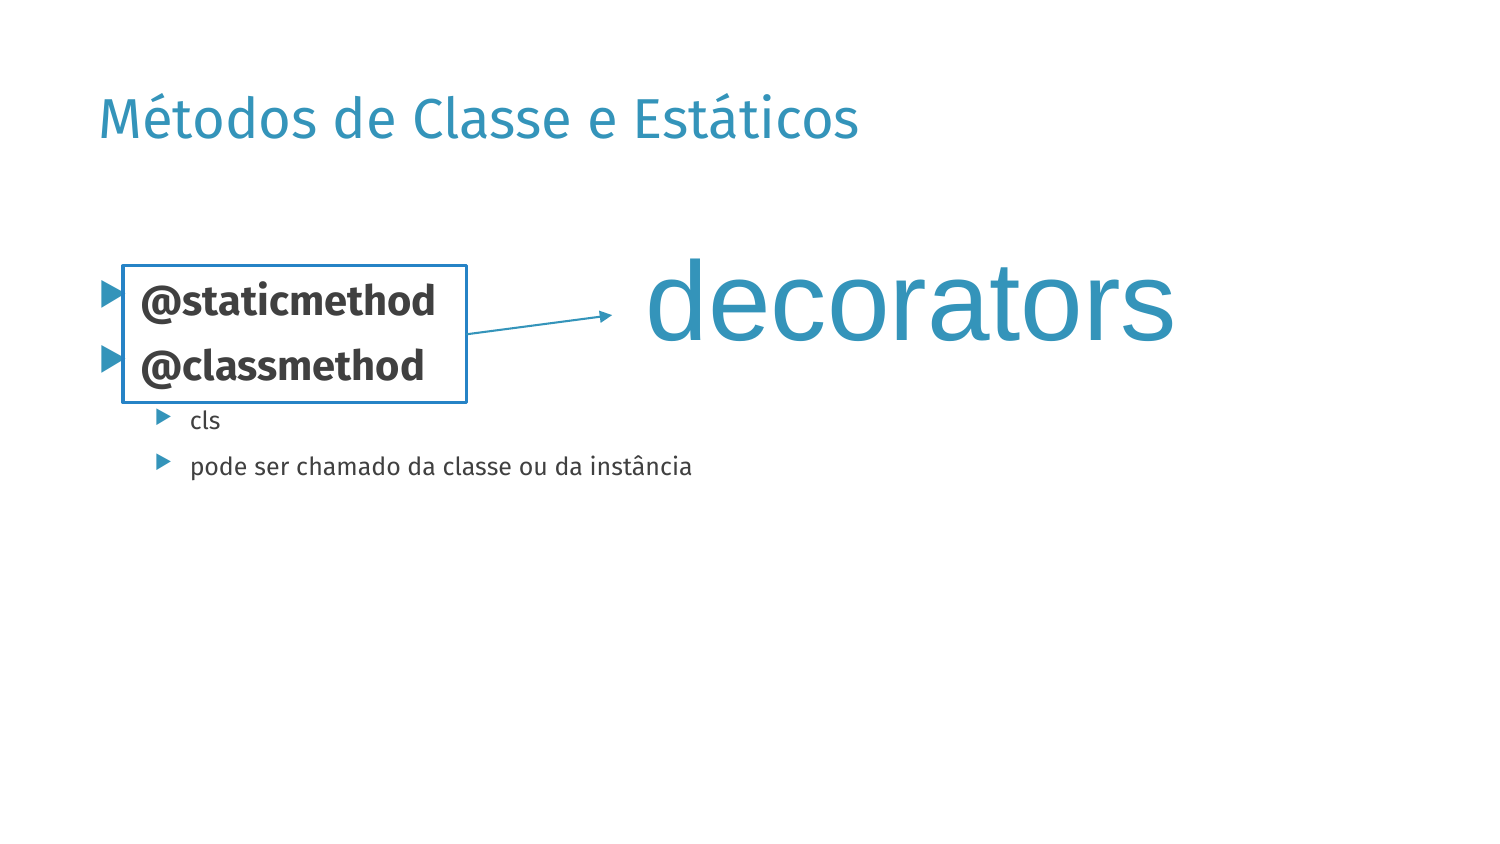

# Métodos de Classe e Estáticos
decorators
@staticmethod
@classmethod
cls
pode ser chamado da classe ou da instância